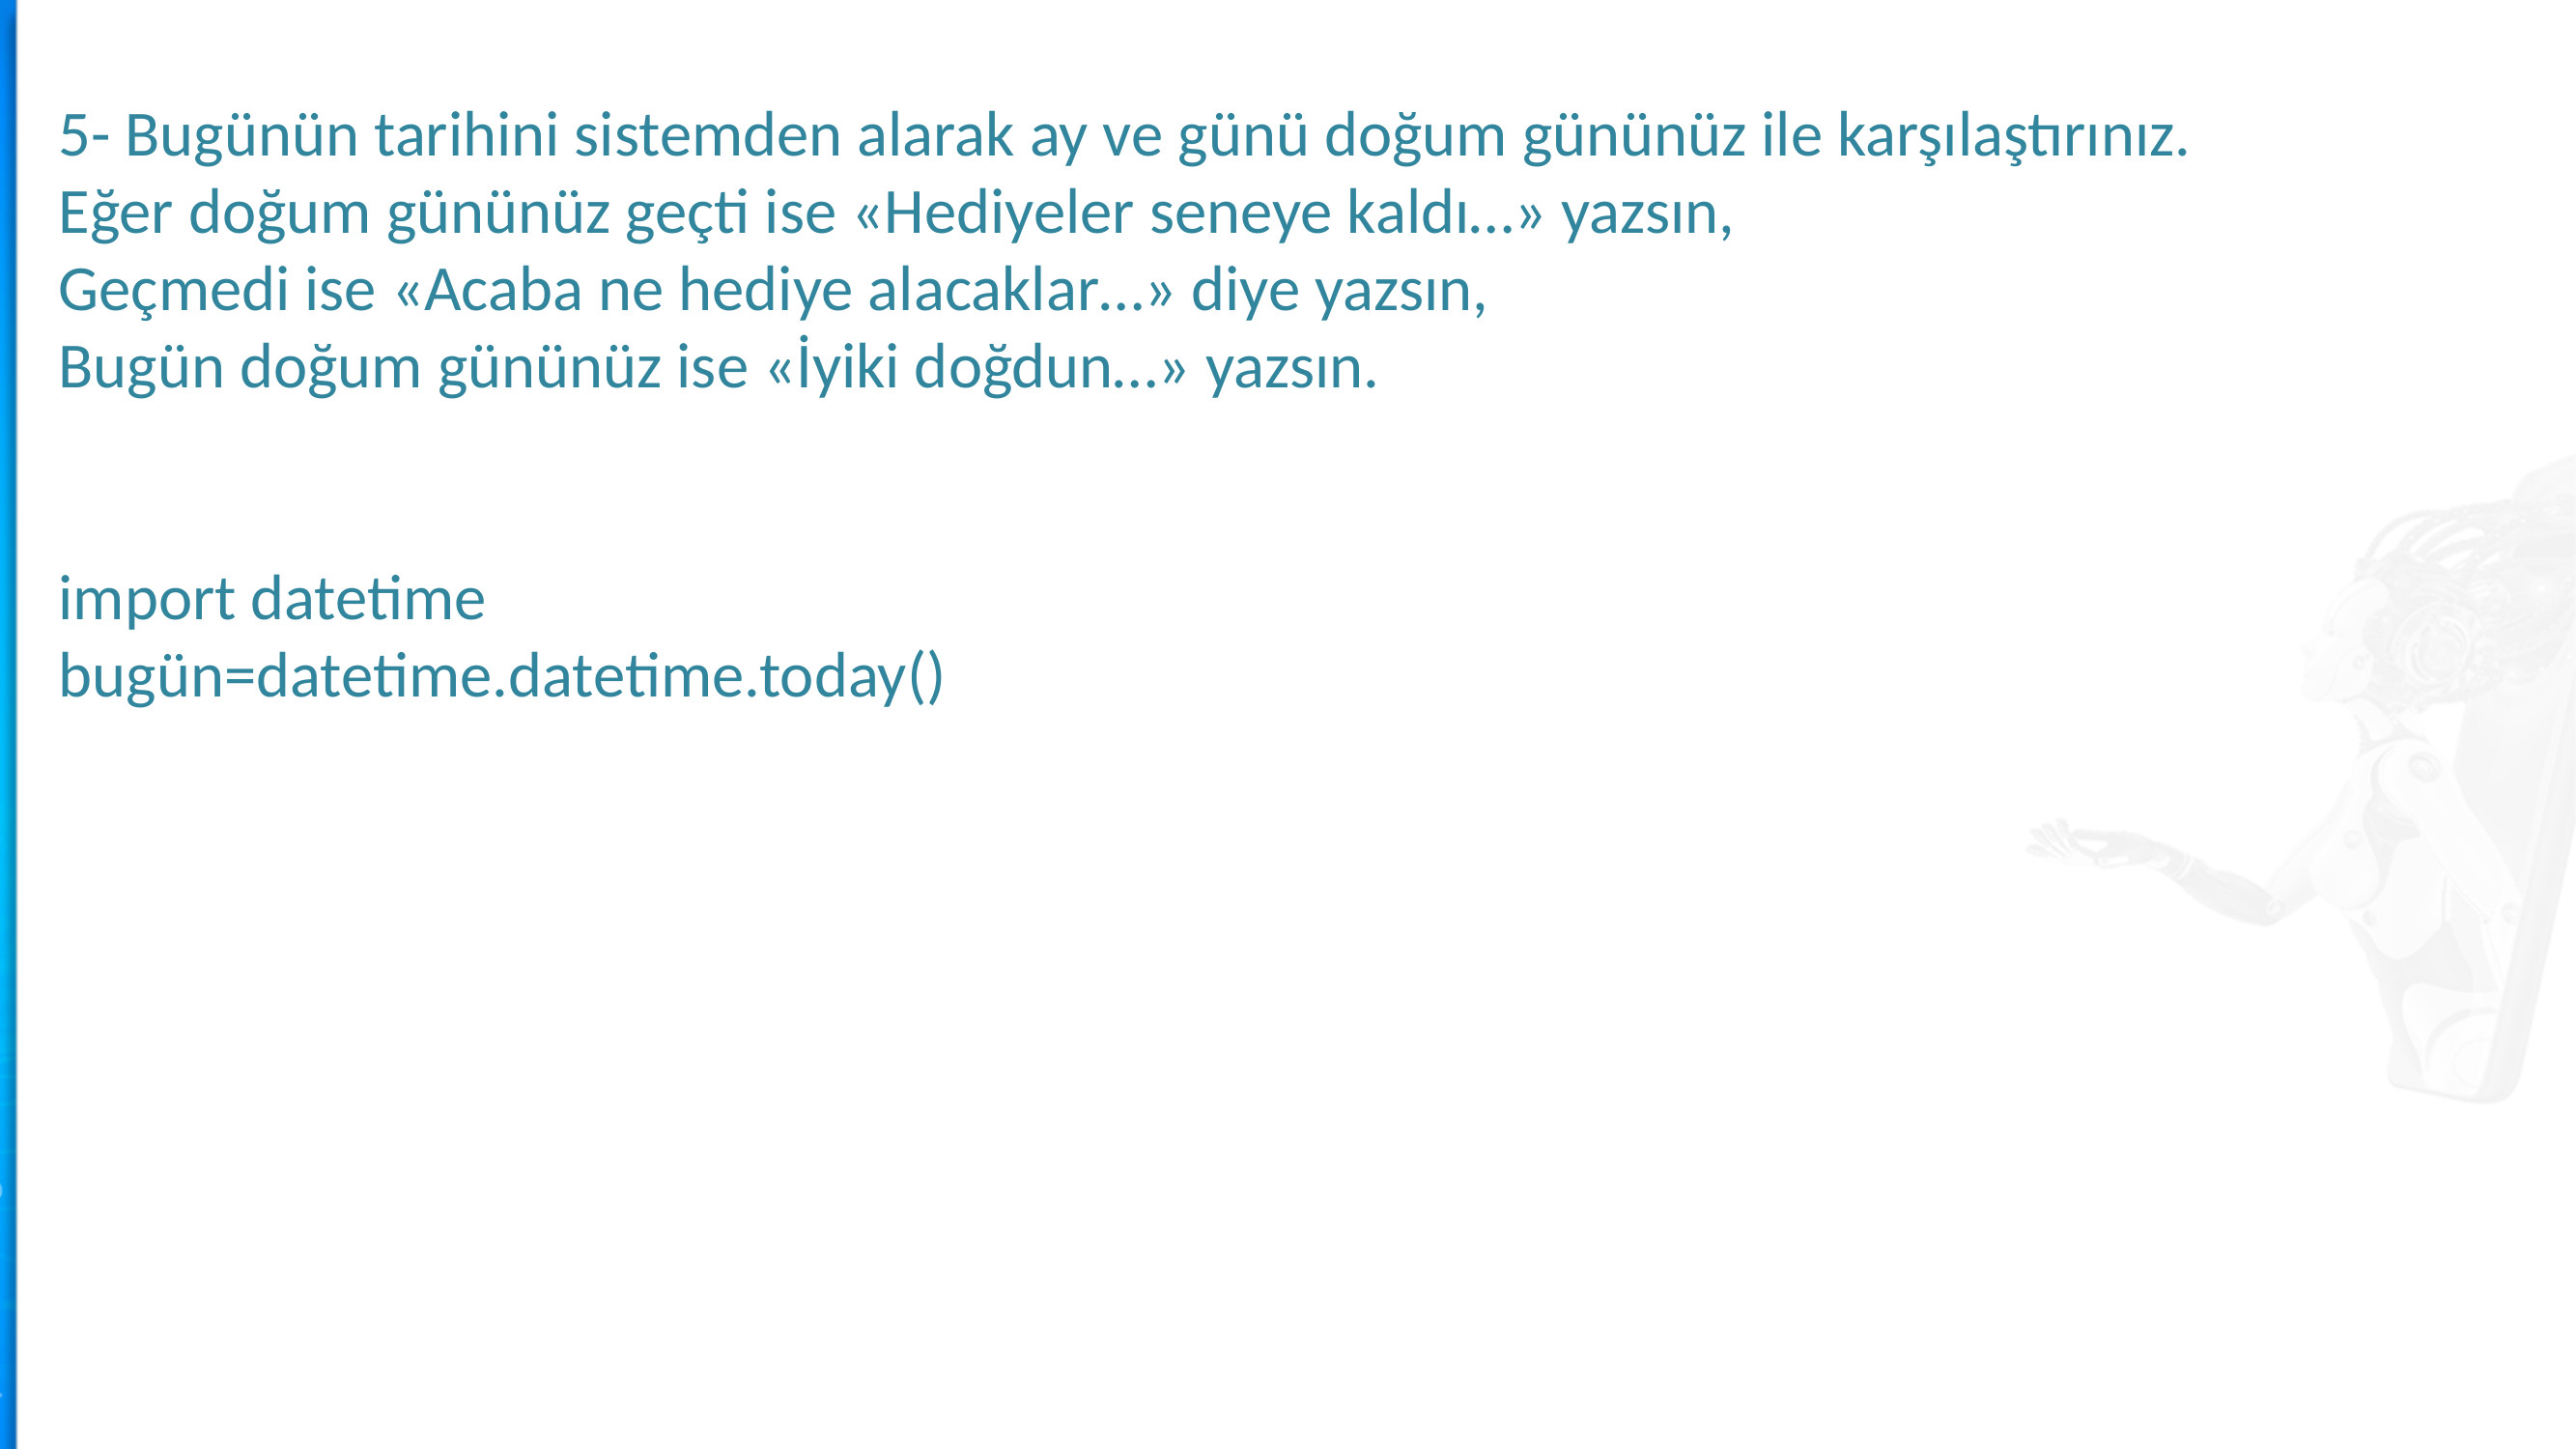

5- Bugünün tarihini sistemden alarak ay ve günü doğum gününüz ile karşılaştırınız.
Eğer doğum gününüz geçti ise «Hediyeler seneye kaldı…» yazsın,
Geçmedi ise «Acaba ne hediye alacaklar…» diye yazsın,
Bugün doğum gününüz ise «İyiki doğdun…» yazsın.

import datetime
bugün=datetime.datetime.today()